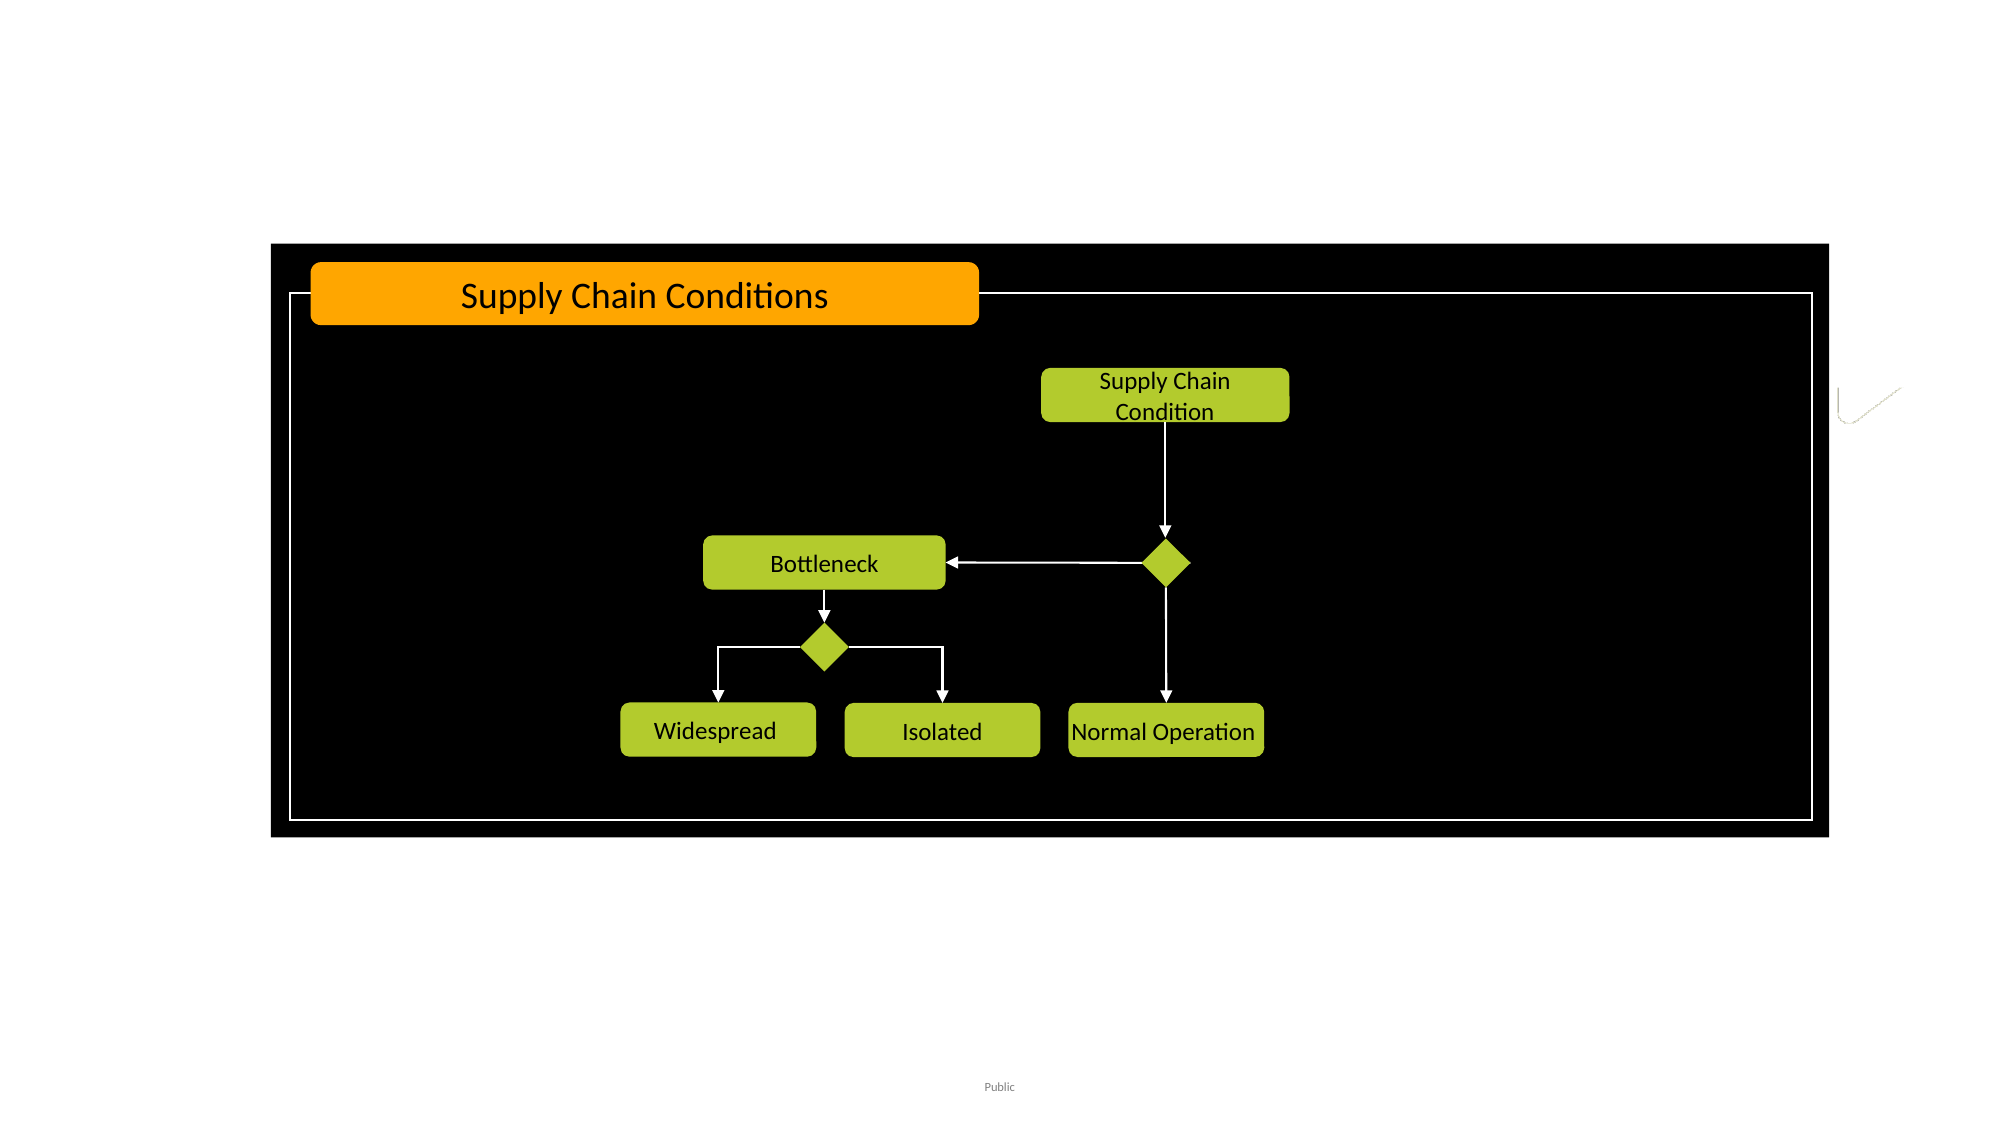

Supply Chain Conditions

Supply Chain Condition
Bottleneck

Widespread
Normal Operation
Isolated